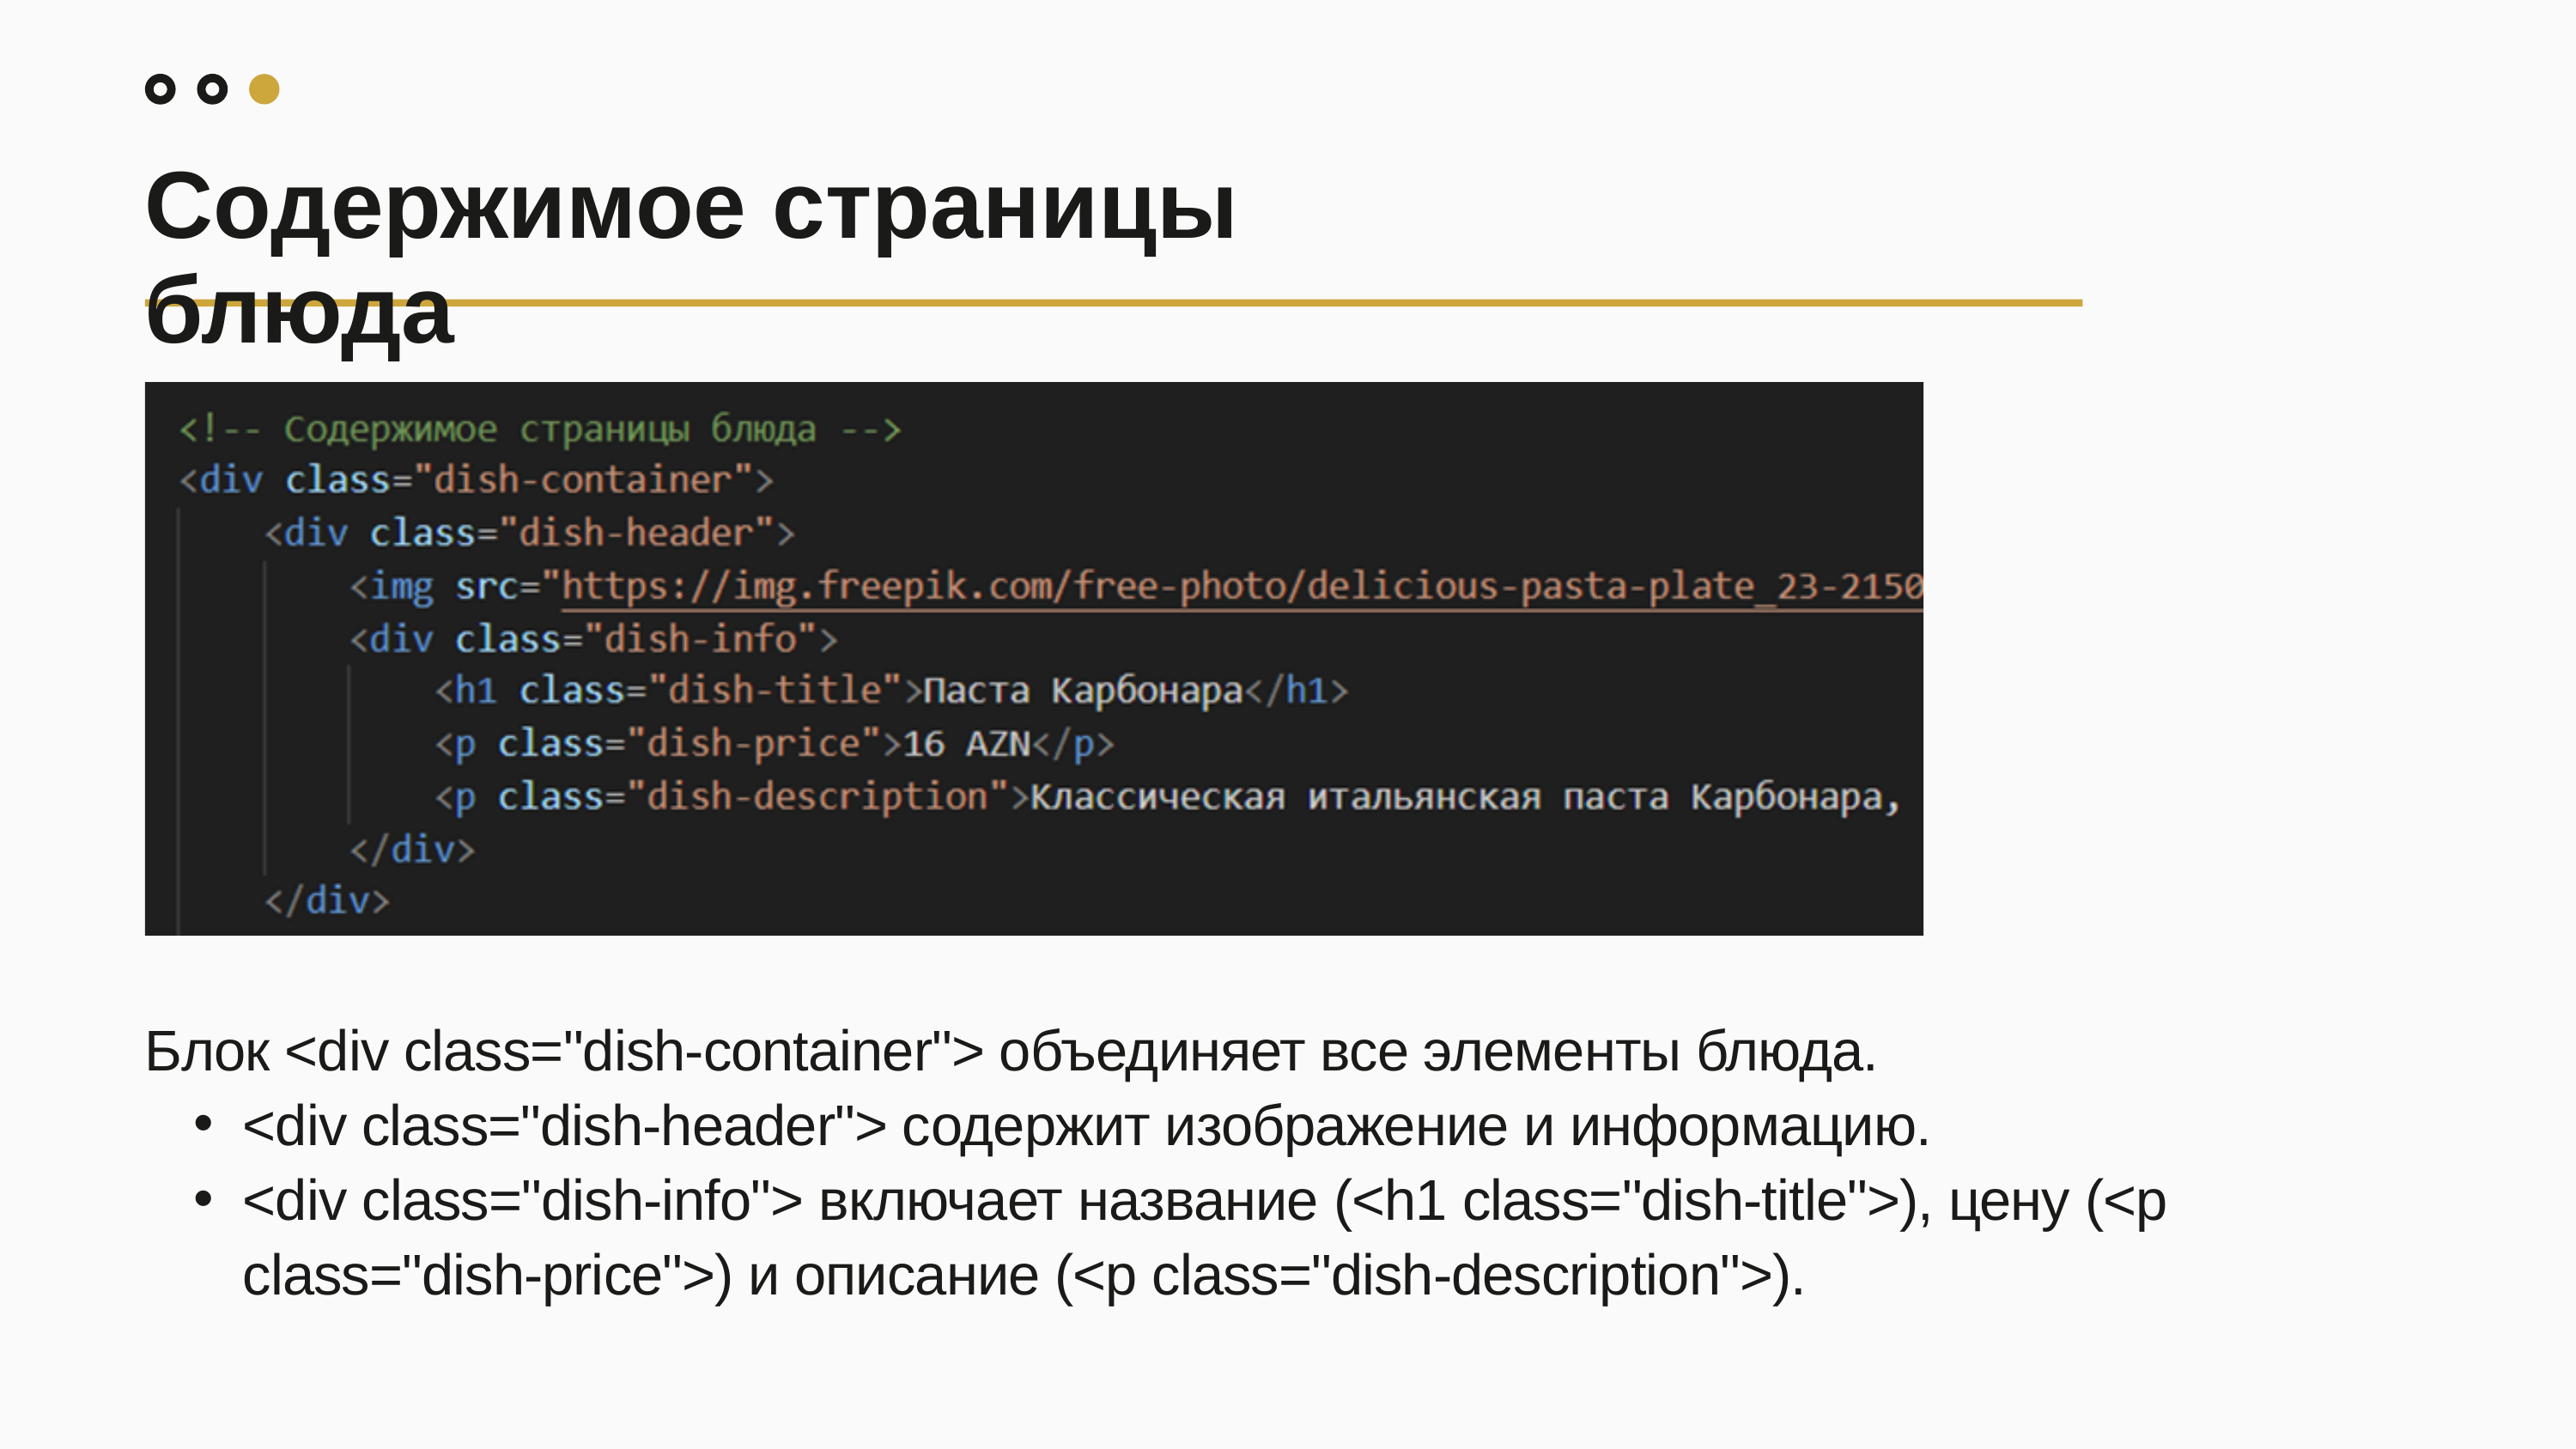

Содержимое страницы блюда

Блок <div class="dish-container"> объединяет все элементы блюда.
<div class="dish-header"> содержит изображение и информацию.
<div class="dish-info"> включает название (<h1 class="dish-title">), цену (<p class="dish-price">) и описание (<p class="dish-description">).